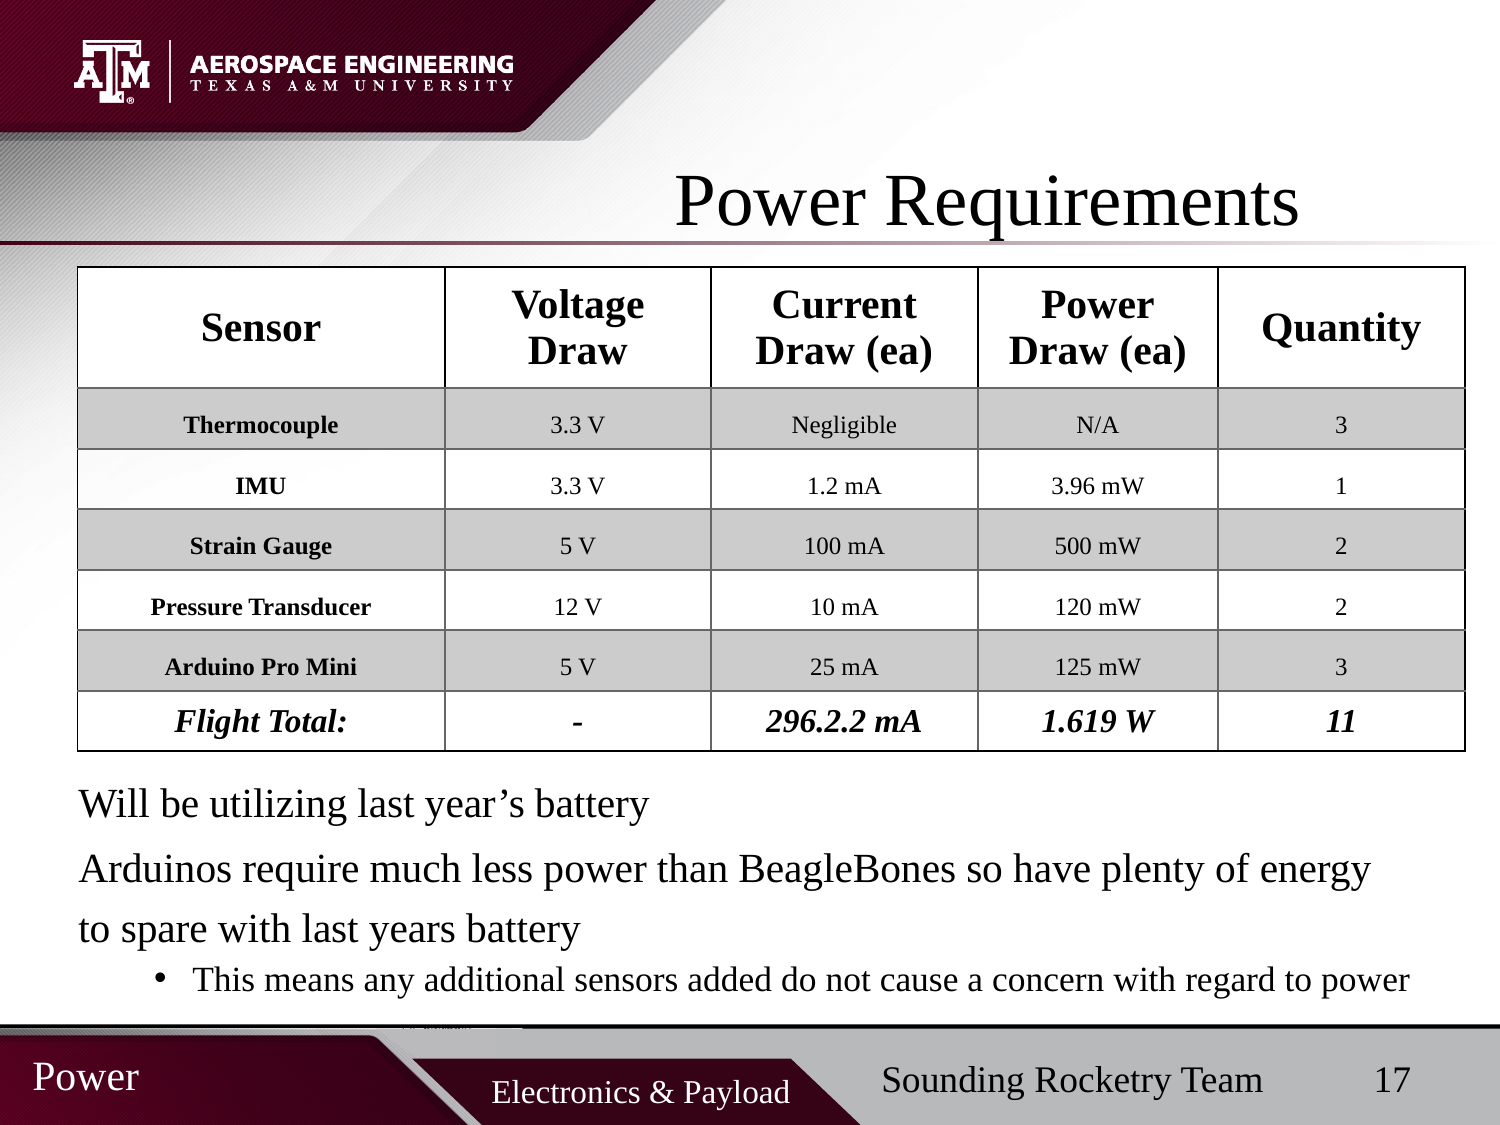

# Power Requirements
| Sensor | Voltage Draw | Current Draw (ea) | Power Draw (ea) | Quantity |
| --- | --- | --- | --- | --- |
| Thermocouple | 3.3 V | Negligible | N/A | 3 |
| IMU | 3.3 V | 1.2 mA | 3.96 mW | 1 |
| Strain Gauge | 5 V | 100 mA | 500 mW | 2 |
| Pressure Transducer | 12 V | 10 mA | 120 mW | 2 |
| Arduino Pro Mini | 5 V | 25 mA | 125 mW | 3 |
| Flight Total: | - | 296.2.2 mA | 1.619 W | 11 |
Will be utilizing last year’s battery
Arduinos require much less power than BeagleBones so have plenty of energy to spare with last years battery
This means any additional sensors added do not cause a concern with regard to power
17
Sounding Rocketry Team
Power
Electronics & Payload